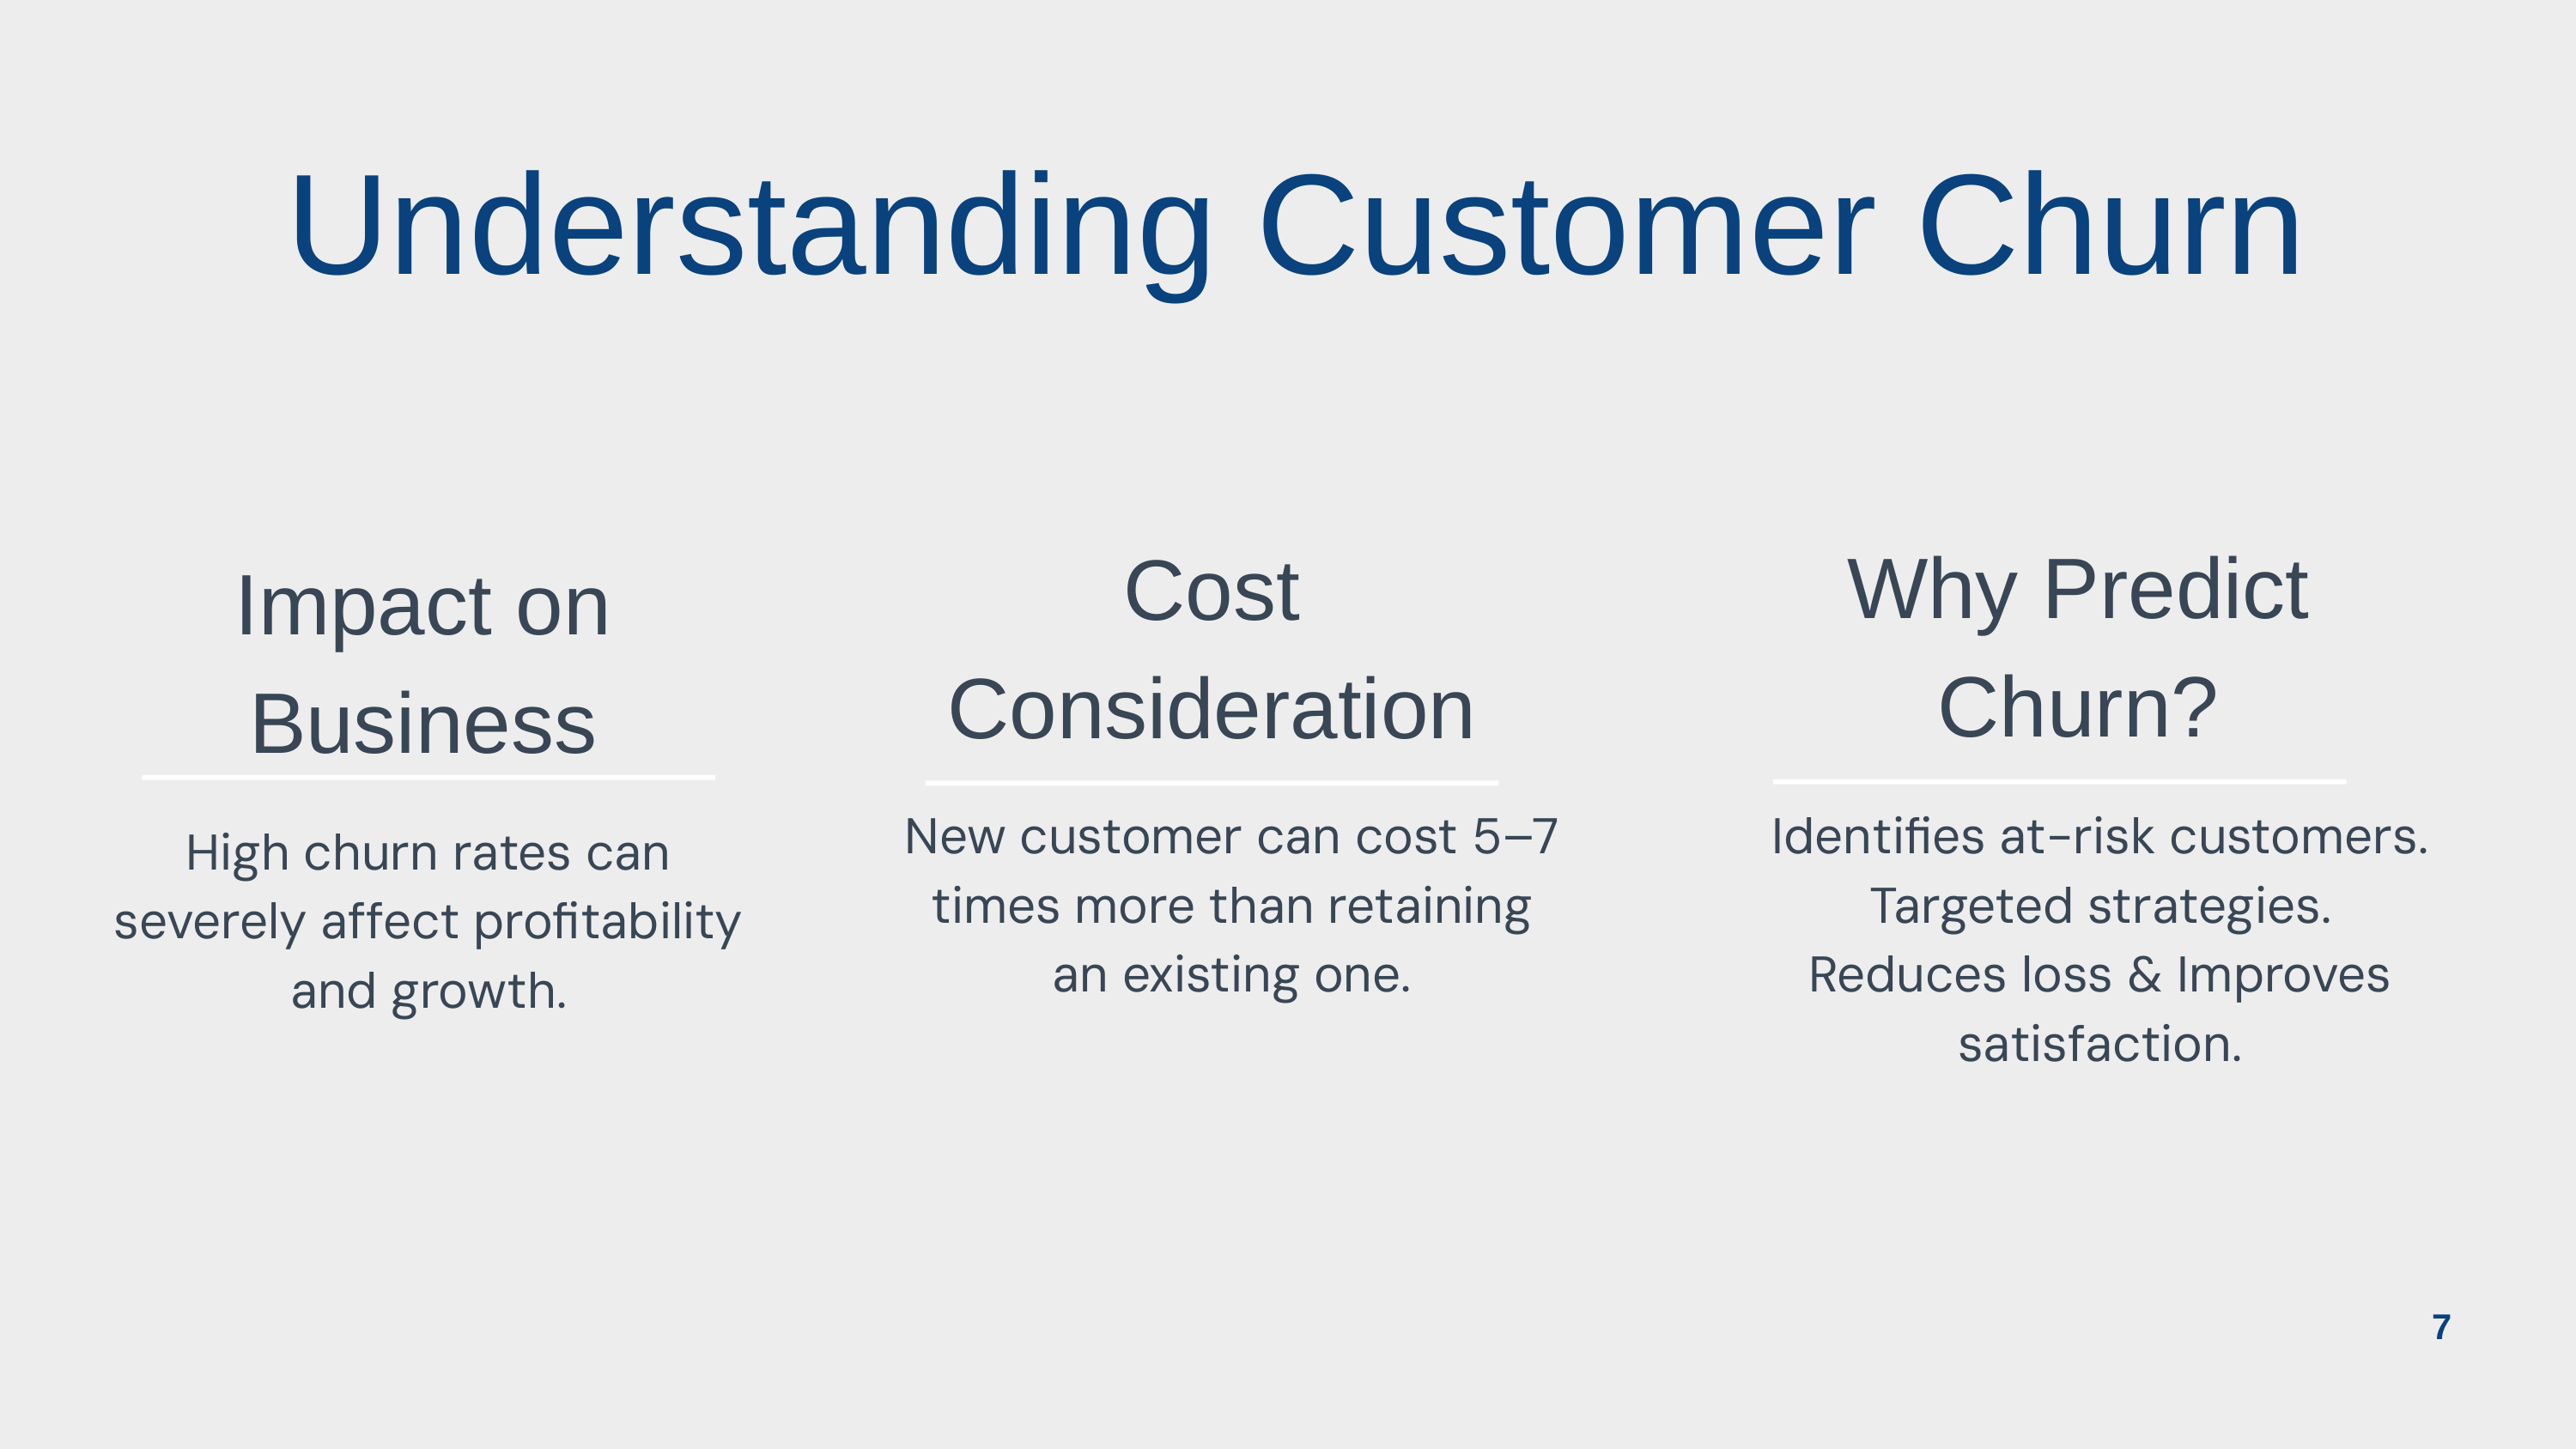

Understanding Customer Churn

Why Predict Churn?
Cost Consideration
Impact on Business

New customer can cost 5–7 times more than retaining an existing one.

Identifies at-risk customers.
Targeted strategies.
Reduces loss & Improves satisfaction.
High churn rates can severely affect profitability and growth.
7